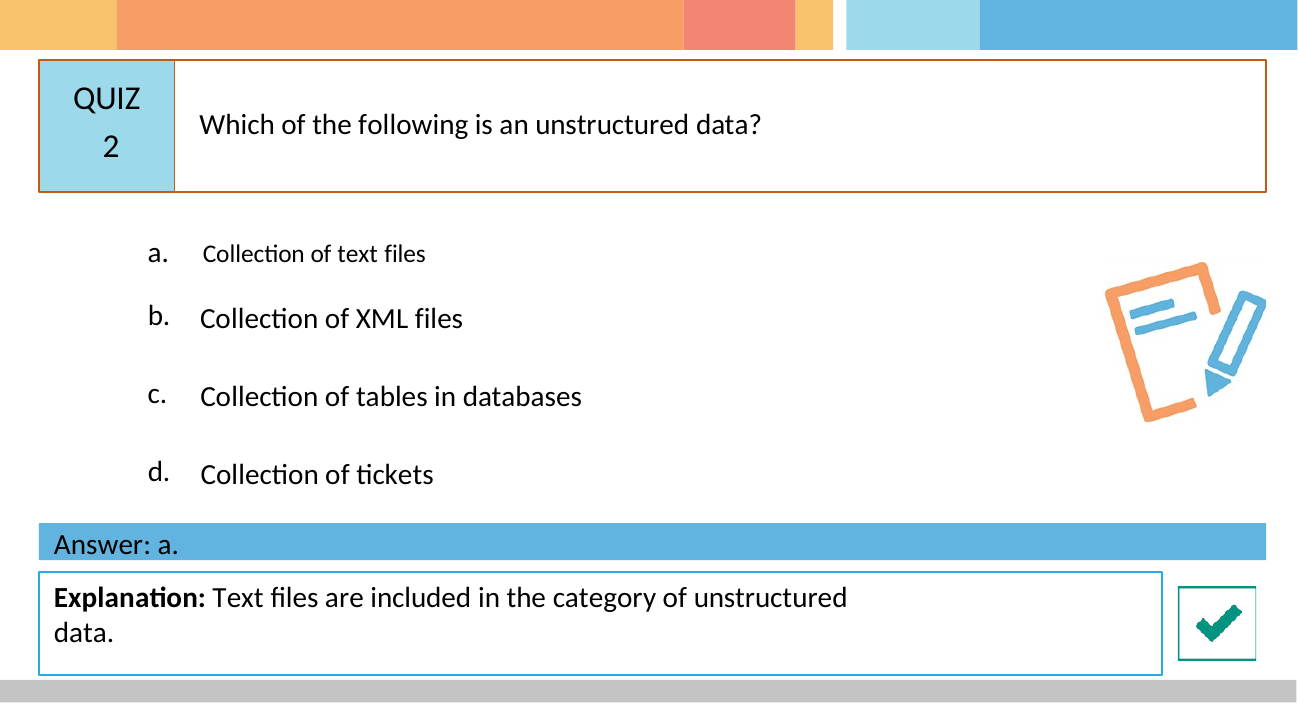

# QUIZ 2
Which of the following is an unstructured data?
a.	Collection of text files

b.
Collection of XML files
c.
Collection of tables in databases
d.
Collection of tickets
Answer: a.

Explanation: Text files are included in the category of unstructured data.